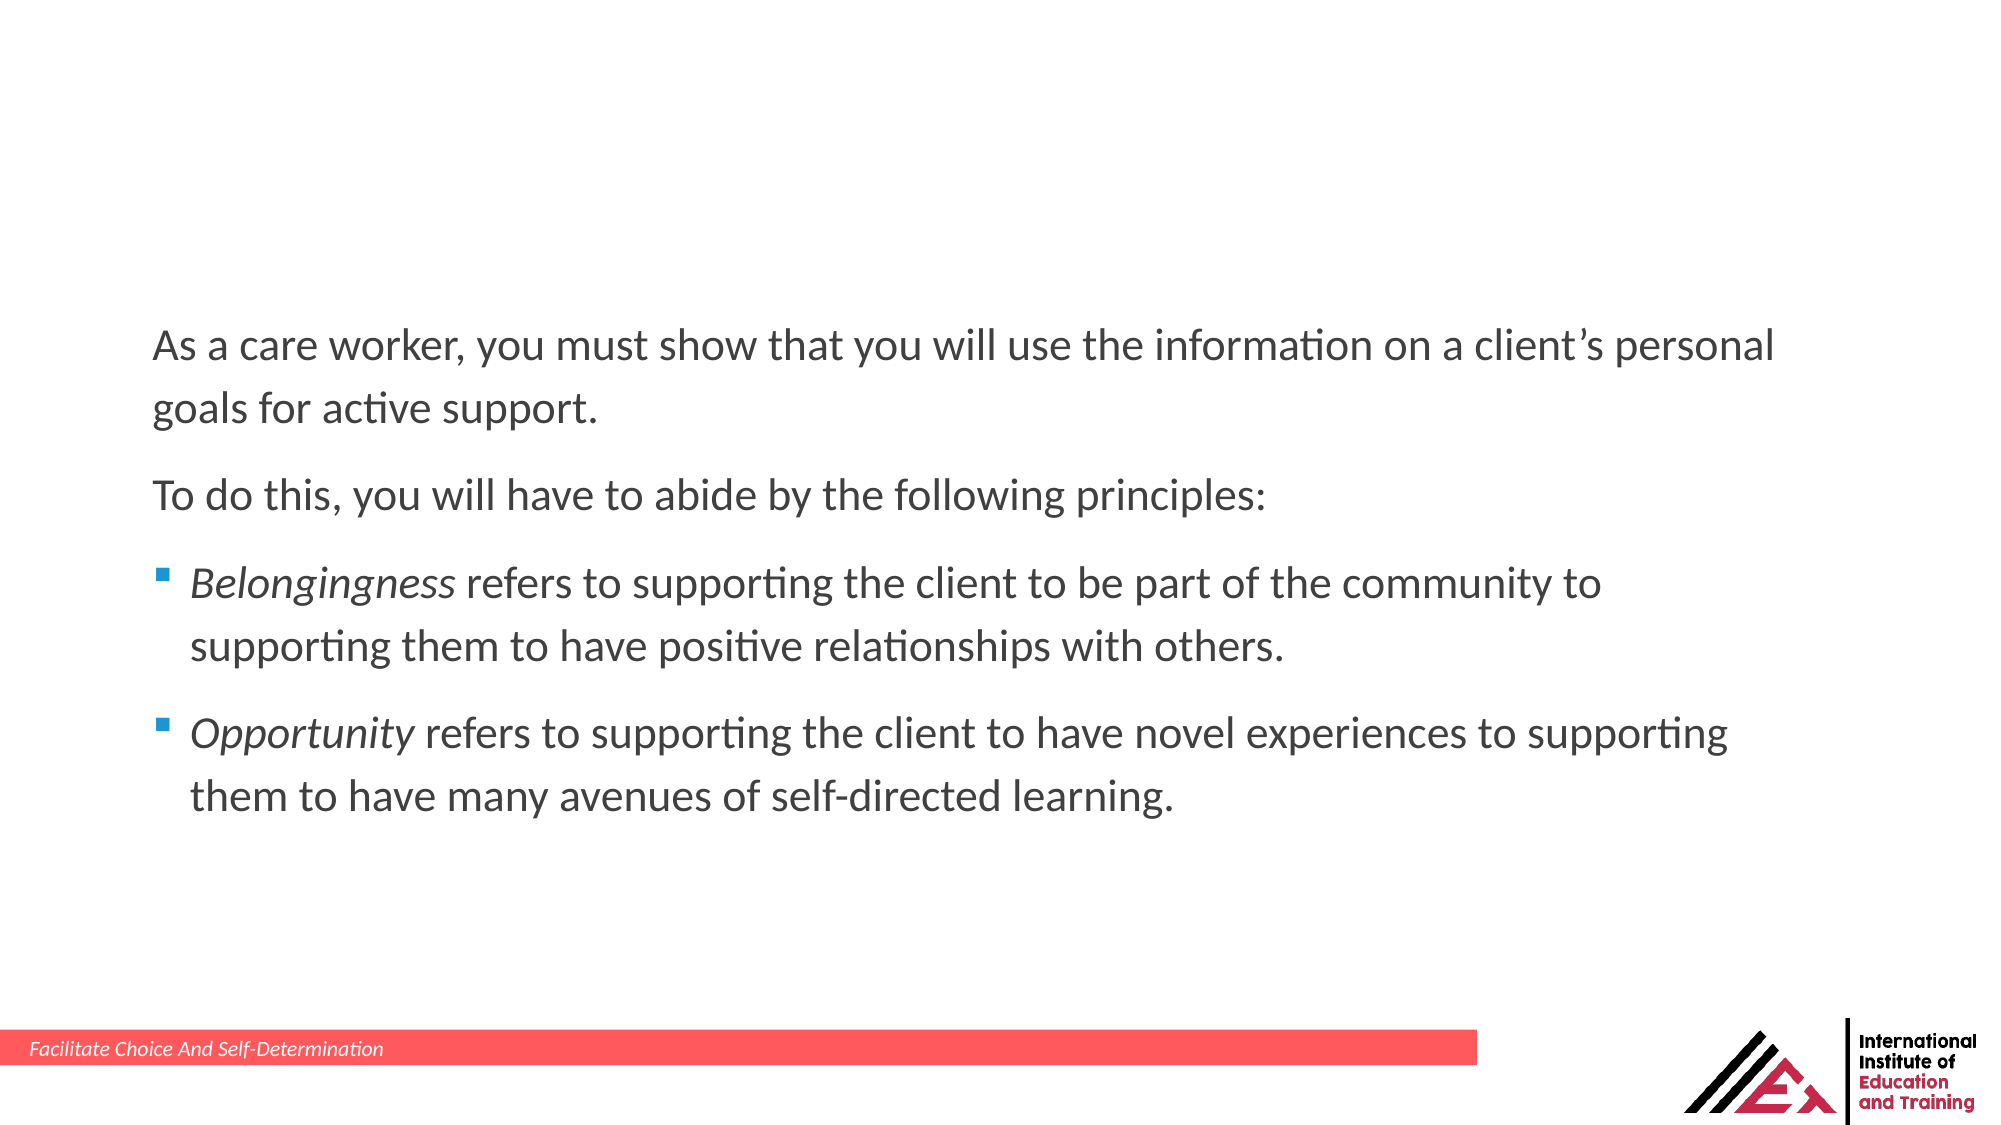

As a care worker, you must show that you will use the information on a client’s personal goals for active support.
To do this, you will have to abide by the following principles:
Belongingness refers to supporting the client to be part of the community to supporting them to have positive relationships with others.
Opportunity refers to supporting the client to have novel experiences to supporting them to have many avenues of self-directed learning.
Facilitate Choice And Self-Determination